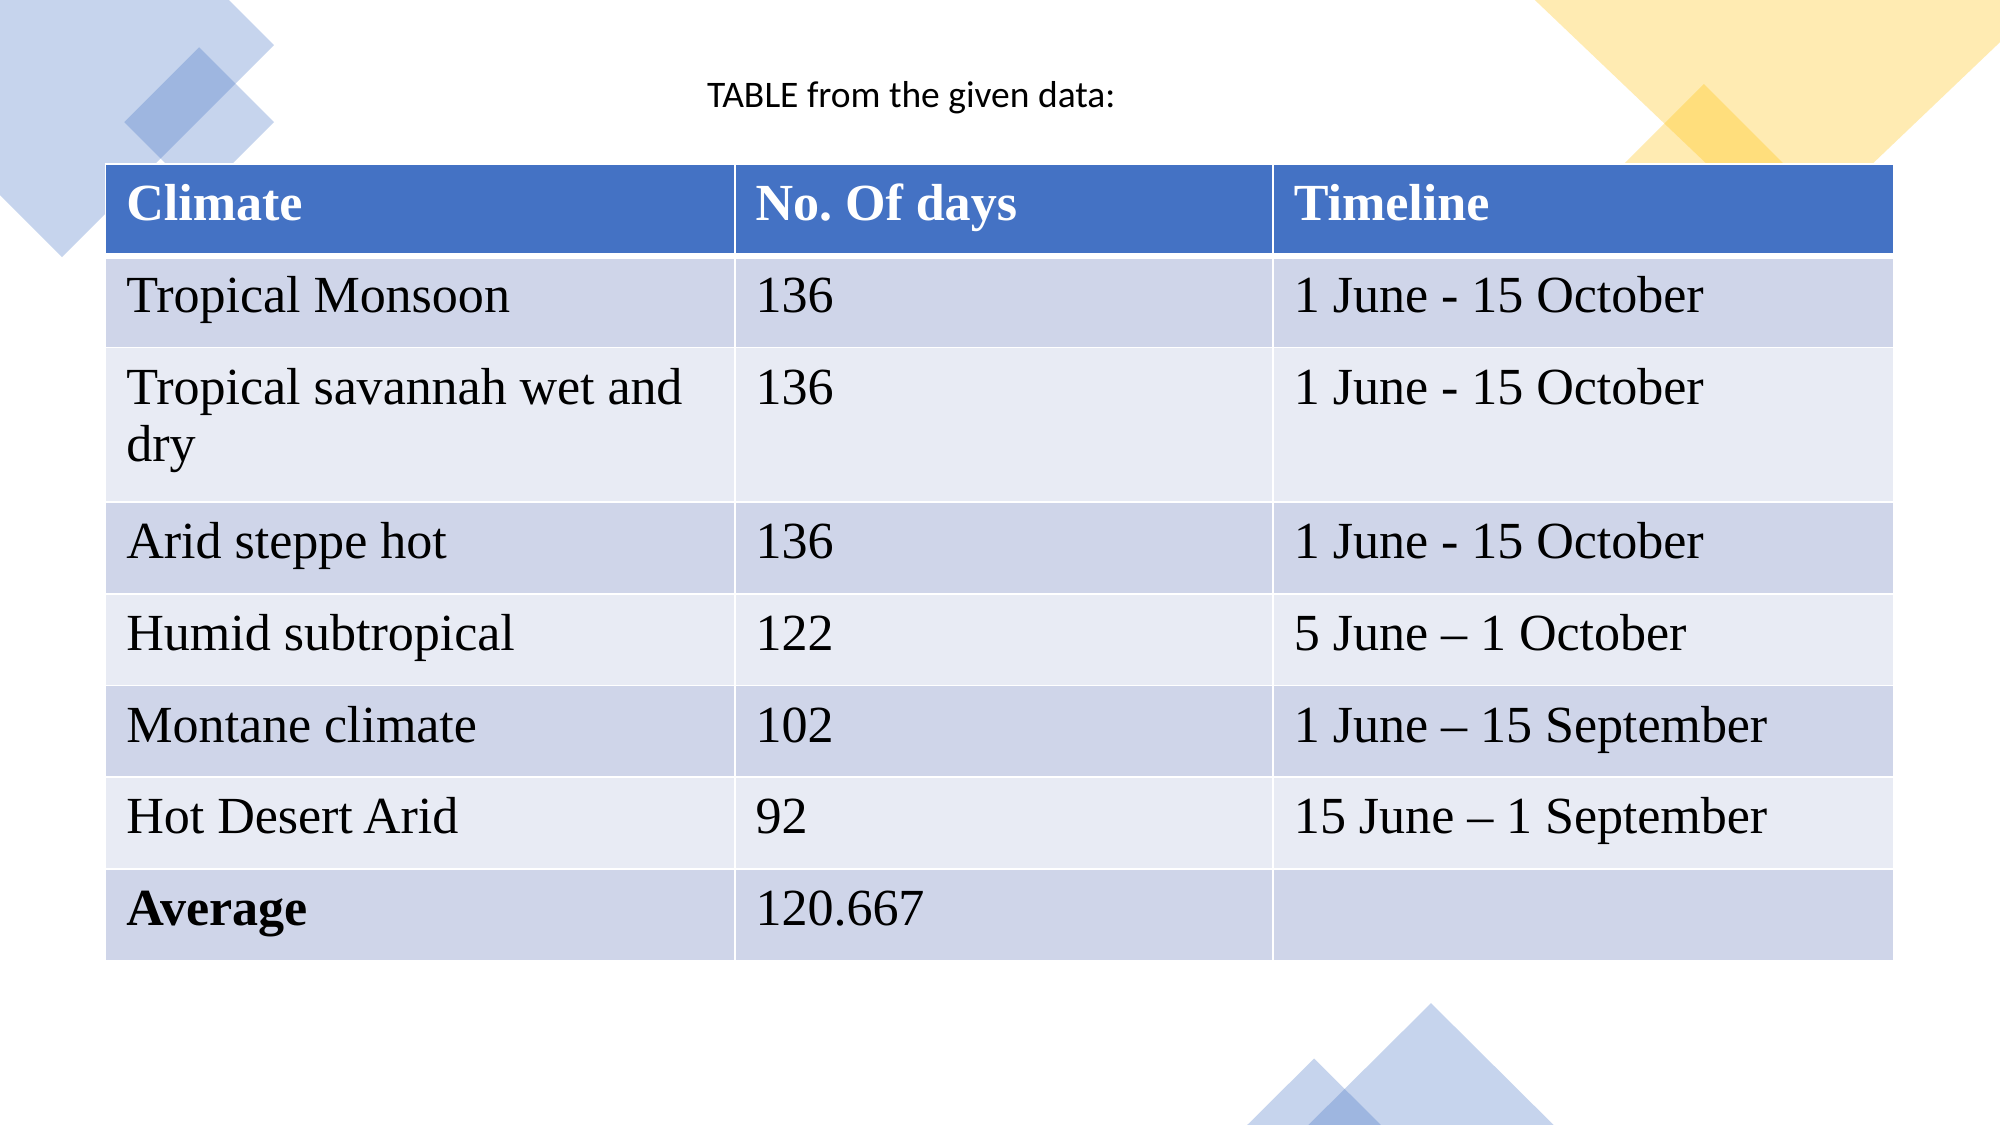

TABLE from the given data:

| Climate | No. Of days | Timeline |
| --- | --- | --- |
| Tropical Monsoon | 136 | 1 June - 15 October |
| Tropical savannah wet and dry | 136 | 1 June - 15 October |
| Arid steppe hot | 136 | 1 June - 15 October |
| Humid subtropical | 122 | 5 June – 1 October |
| Montane climate | 102 | 1 June – 15 September |
| Hot Desert Arid | 92 | 15 June – 1 September |
| Average | 120.667 |  |